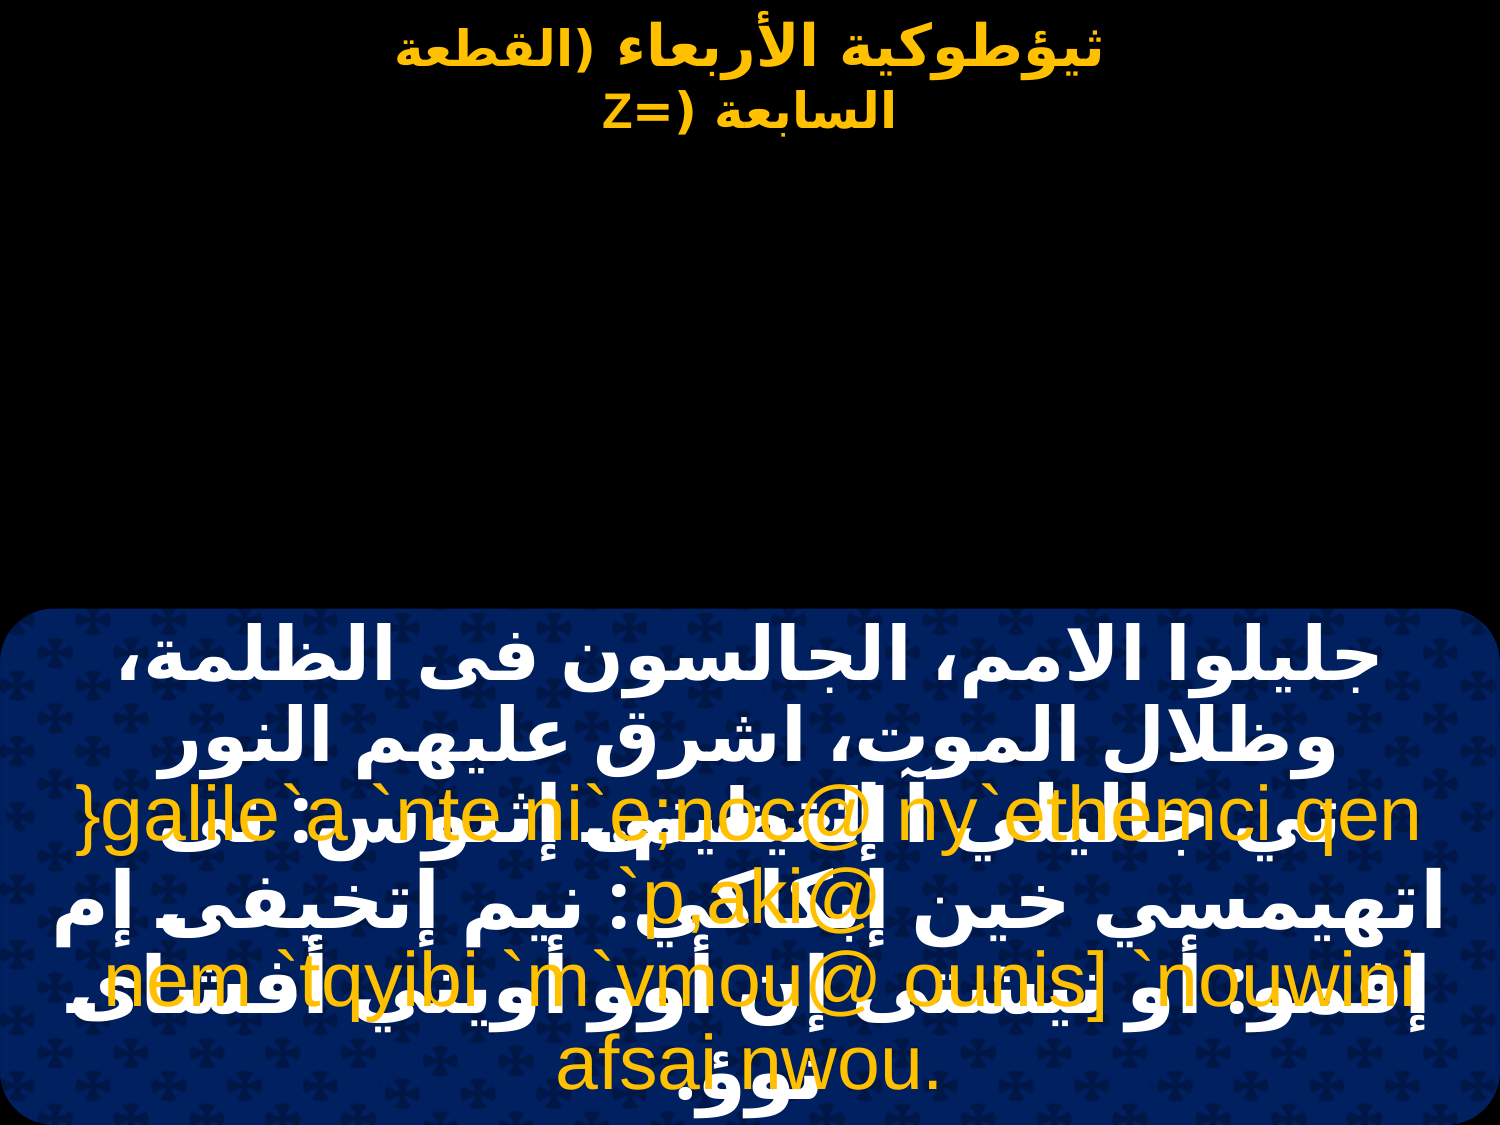

جليلوا الامم، الجالسون فى الظلمة، وظلال الموت، اشرق عليهم النور العظيم.
}galile`a `nte ni`e;noc@ ny`ethemci qen `p,aki@
 nem `tqyibi `m`vmou@ ounis] `nouwini afsai nwou.

تي جاليلي آ إنتيه نى إثنوس: نى اتهيمسي خين إبكاكي: نيم إتخيفى إم إفمو: أو نيشتى إن أوو أويني أفشاى نوؤ.